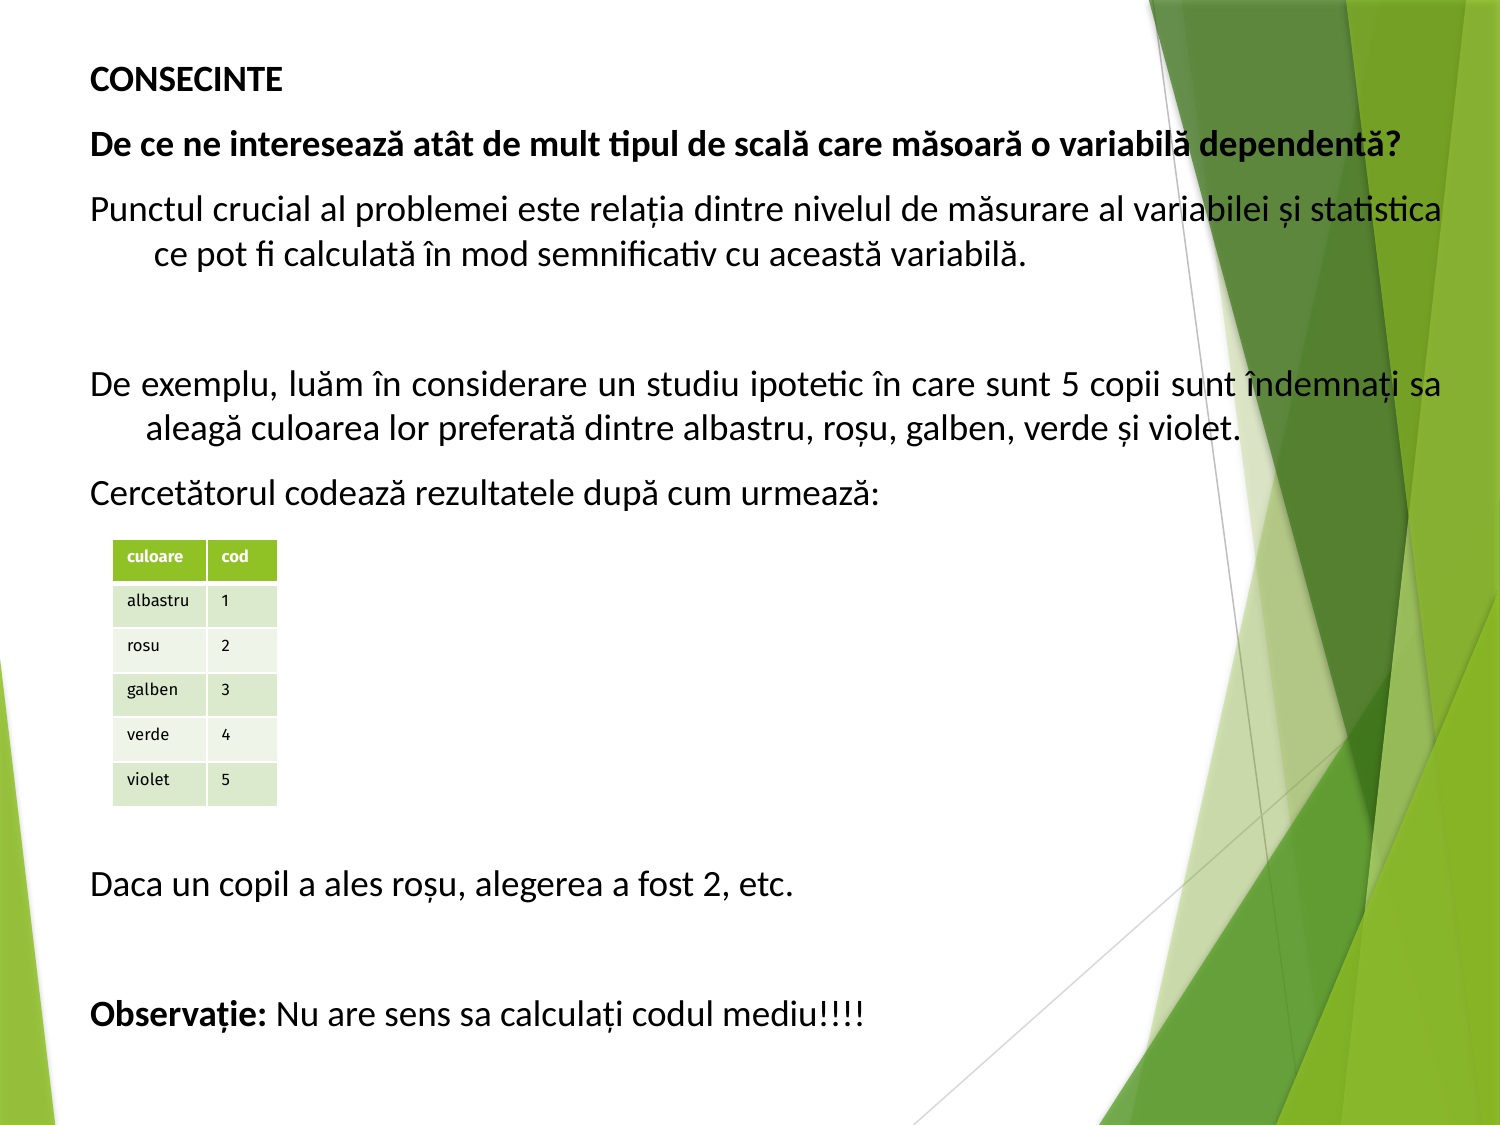

CONSECINTE
De ce ne interesează atât de mult tipul de scală care măsoară o variabilă dependentă?
Punctul crucial al problemei este relația dintre nivelul de măsurare al variabilei și statistica  ce pot fi calculată în mod semnificativ cu această variabilă.

De exemplu, luăm în considerare un studiu ipotetic în care sunt 5 copii sunt îndemnați sa aleagă culoarea lor preferată dintre albastru, roșu, galben, verde și violet.
Cercetătorul codează rezultatele după cum urmează:

Daca un copil a ales roșu, alegerea a fost 2, etc.

Observație: Nu are sens sa calculați codul mediu!!!!

| culoare | cod |
| --- | --- |
| albastru | 1 |
| rosu | 2 |
| galben | 3 |
| verde | 4 |
| violet | 5 |